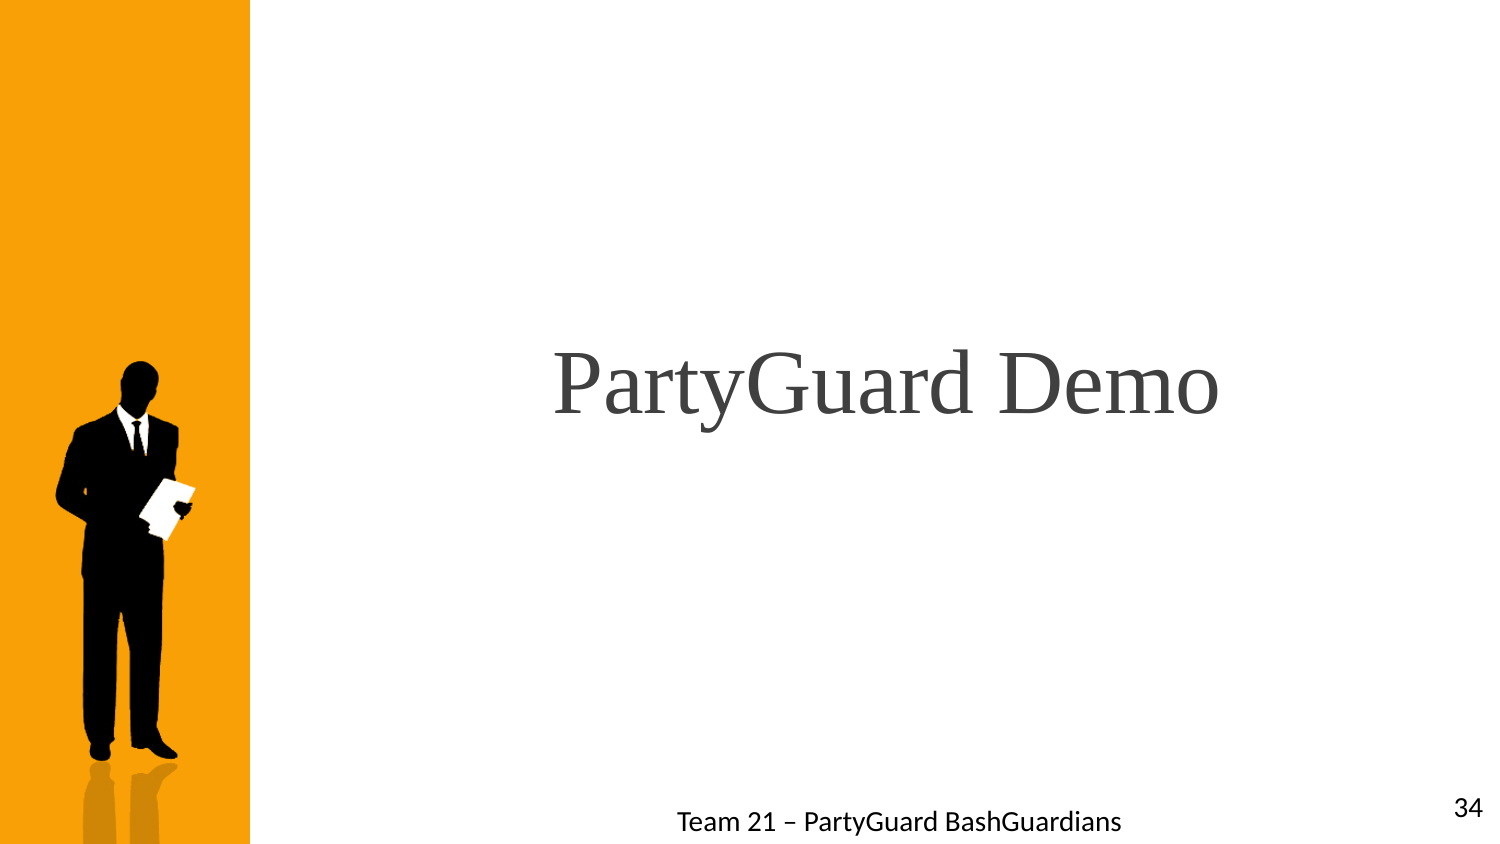

# PartyGuard Demo
34
Team 21 – PartyGuard BashGuardians